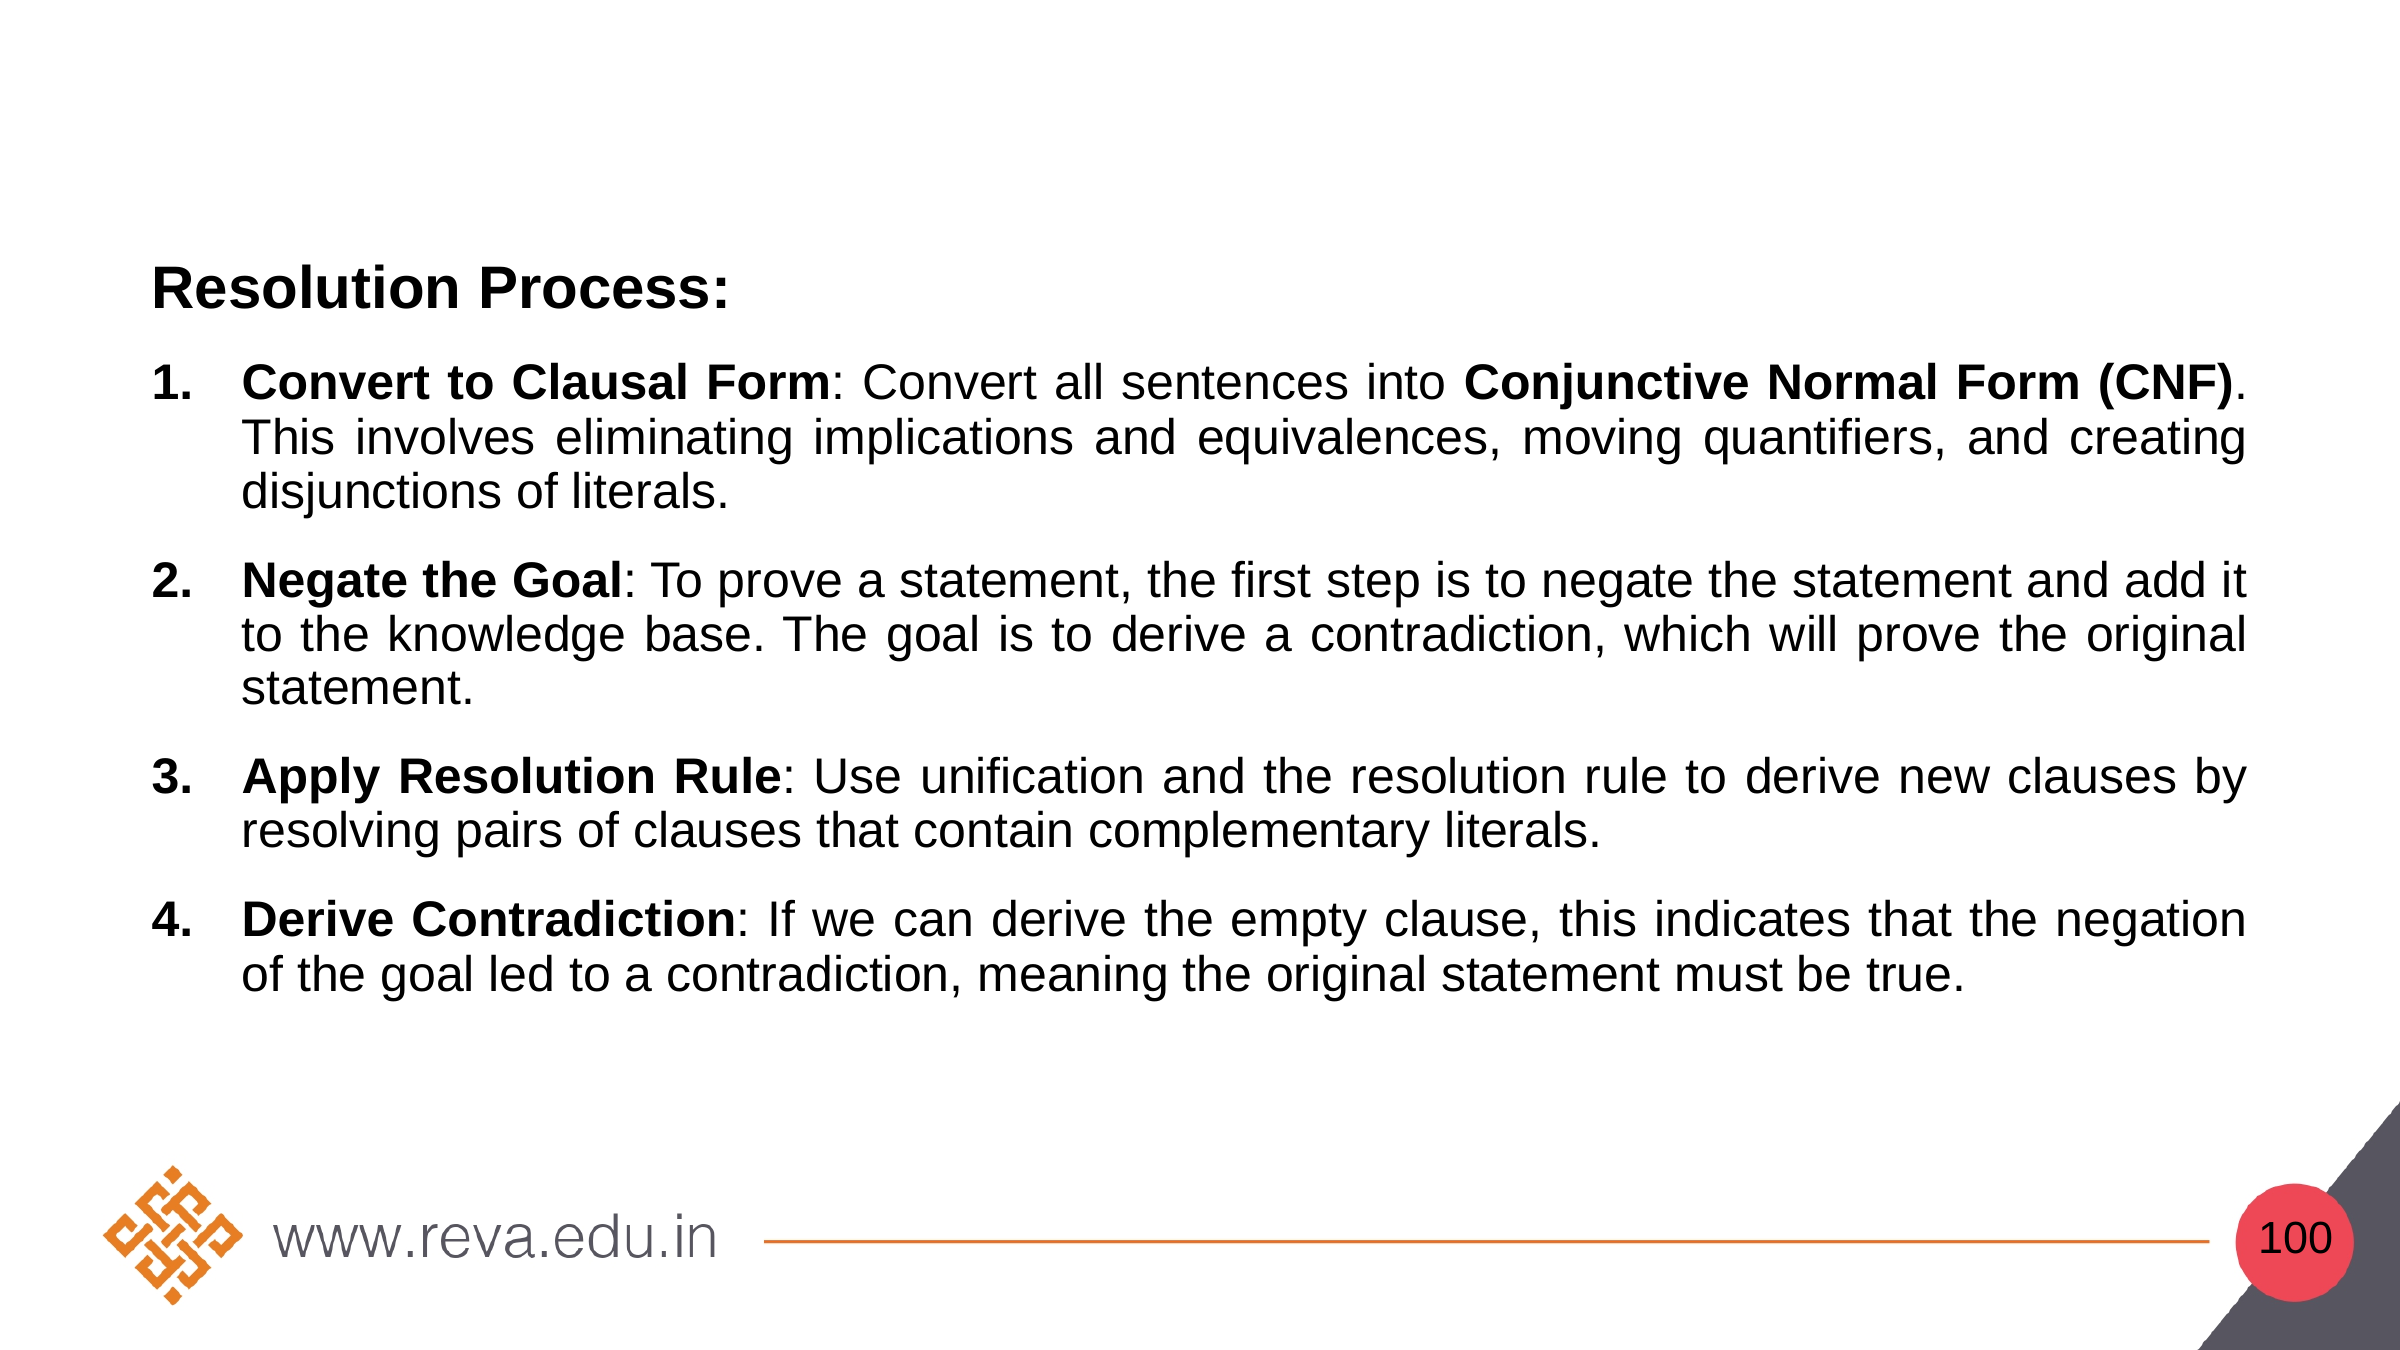

#
Resolution Process:
Convert to Clausal Form: Convert all sentences into Conjunctive Normal Form (CNF). This involves eliminating implications and equivalences, moving quantifiers, and creating disjunctions of literals.
Negate the Goal: To prove a statement, the first step is to negate the statement and add it to the knowledge base. The goal is to derive a contradiction, which will prove the original statement.
Apply Resolution Rule: Use unification and the resolution rule to derive new clauses by resolving pairs of clauses that contain complementary literals.
Derive Contradiction: If we can derive the empty clause, this indicates that the negation of the goal led to a contradiction, meaning the original statement must be true.

100